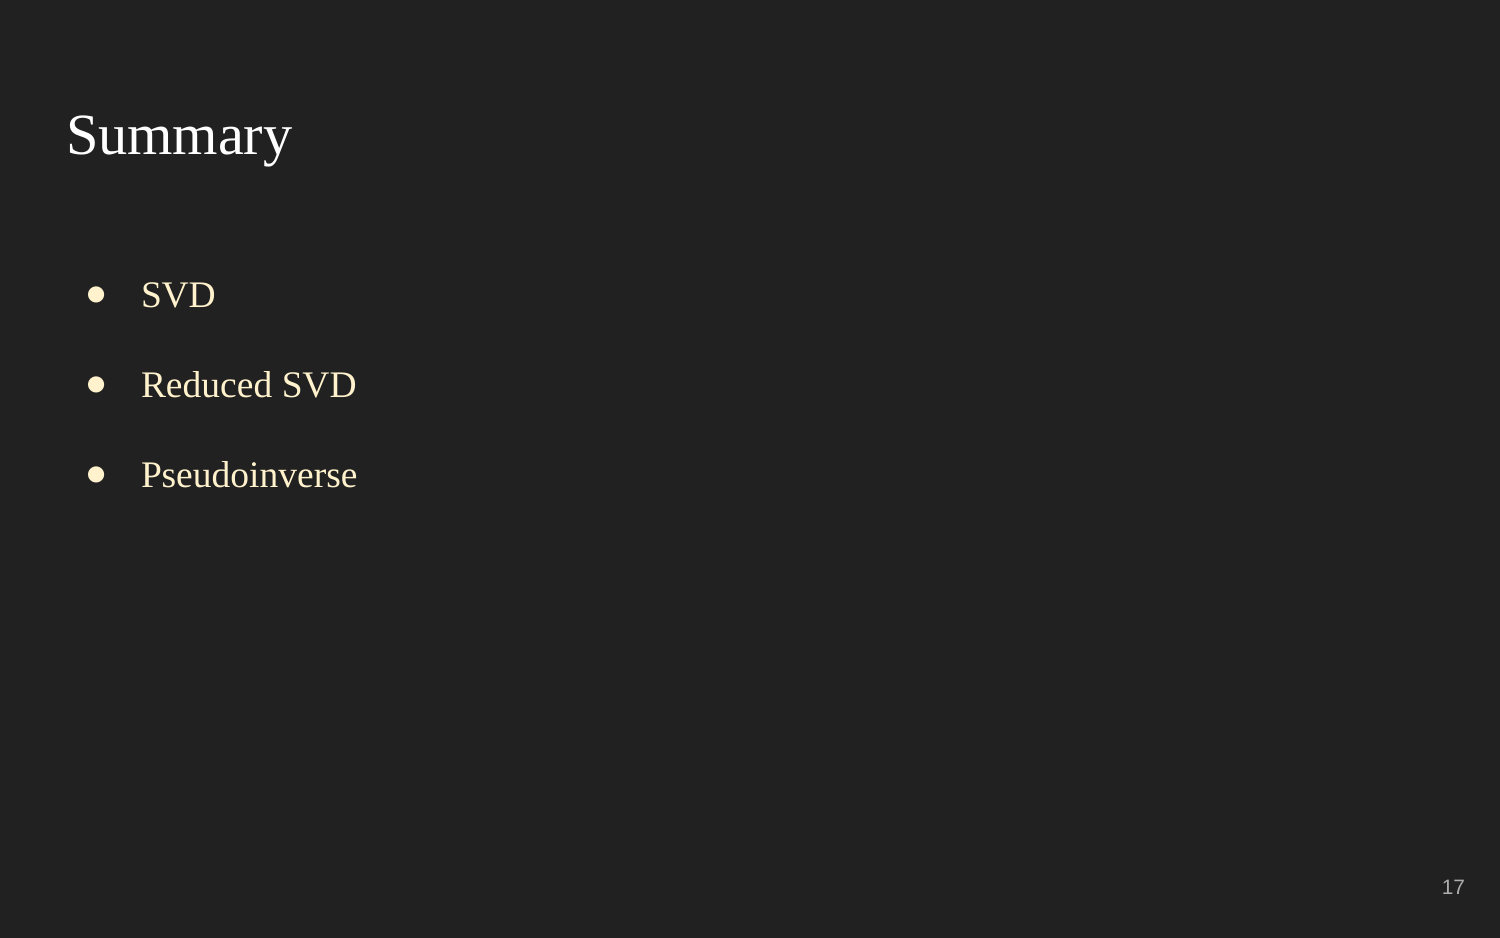

# Summary
SVD
Reduced SVD
Pseudoinverse
17